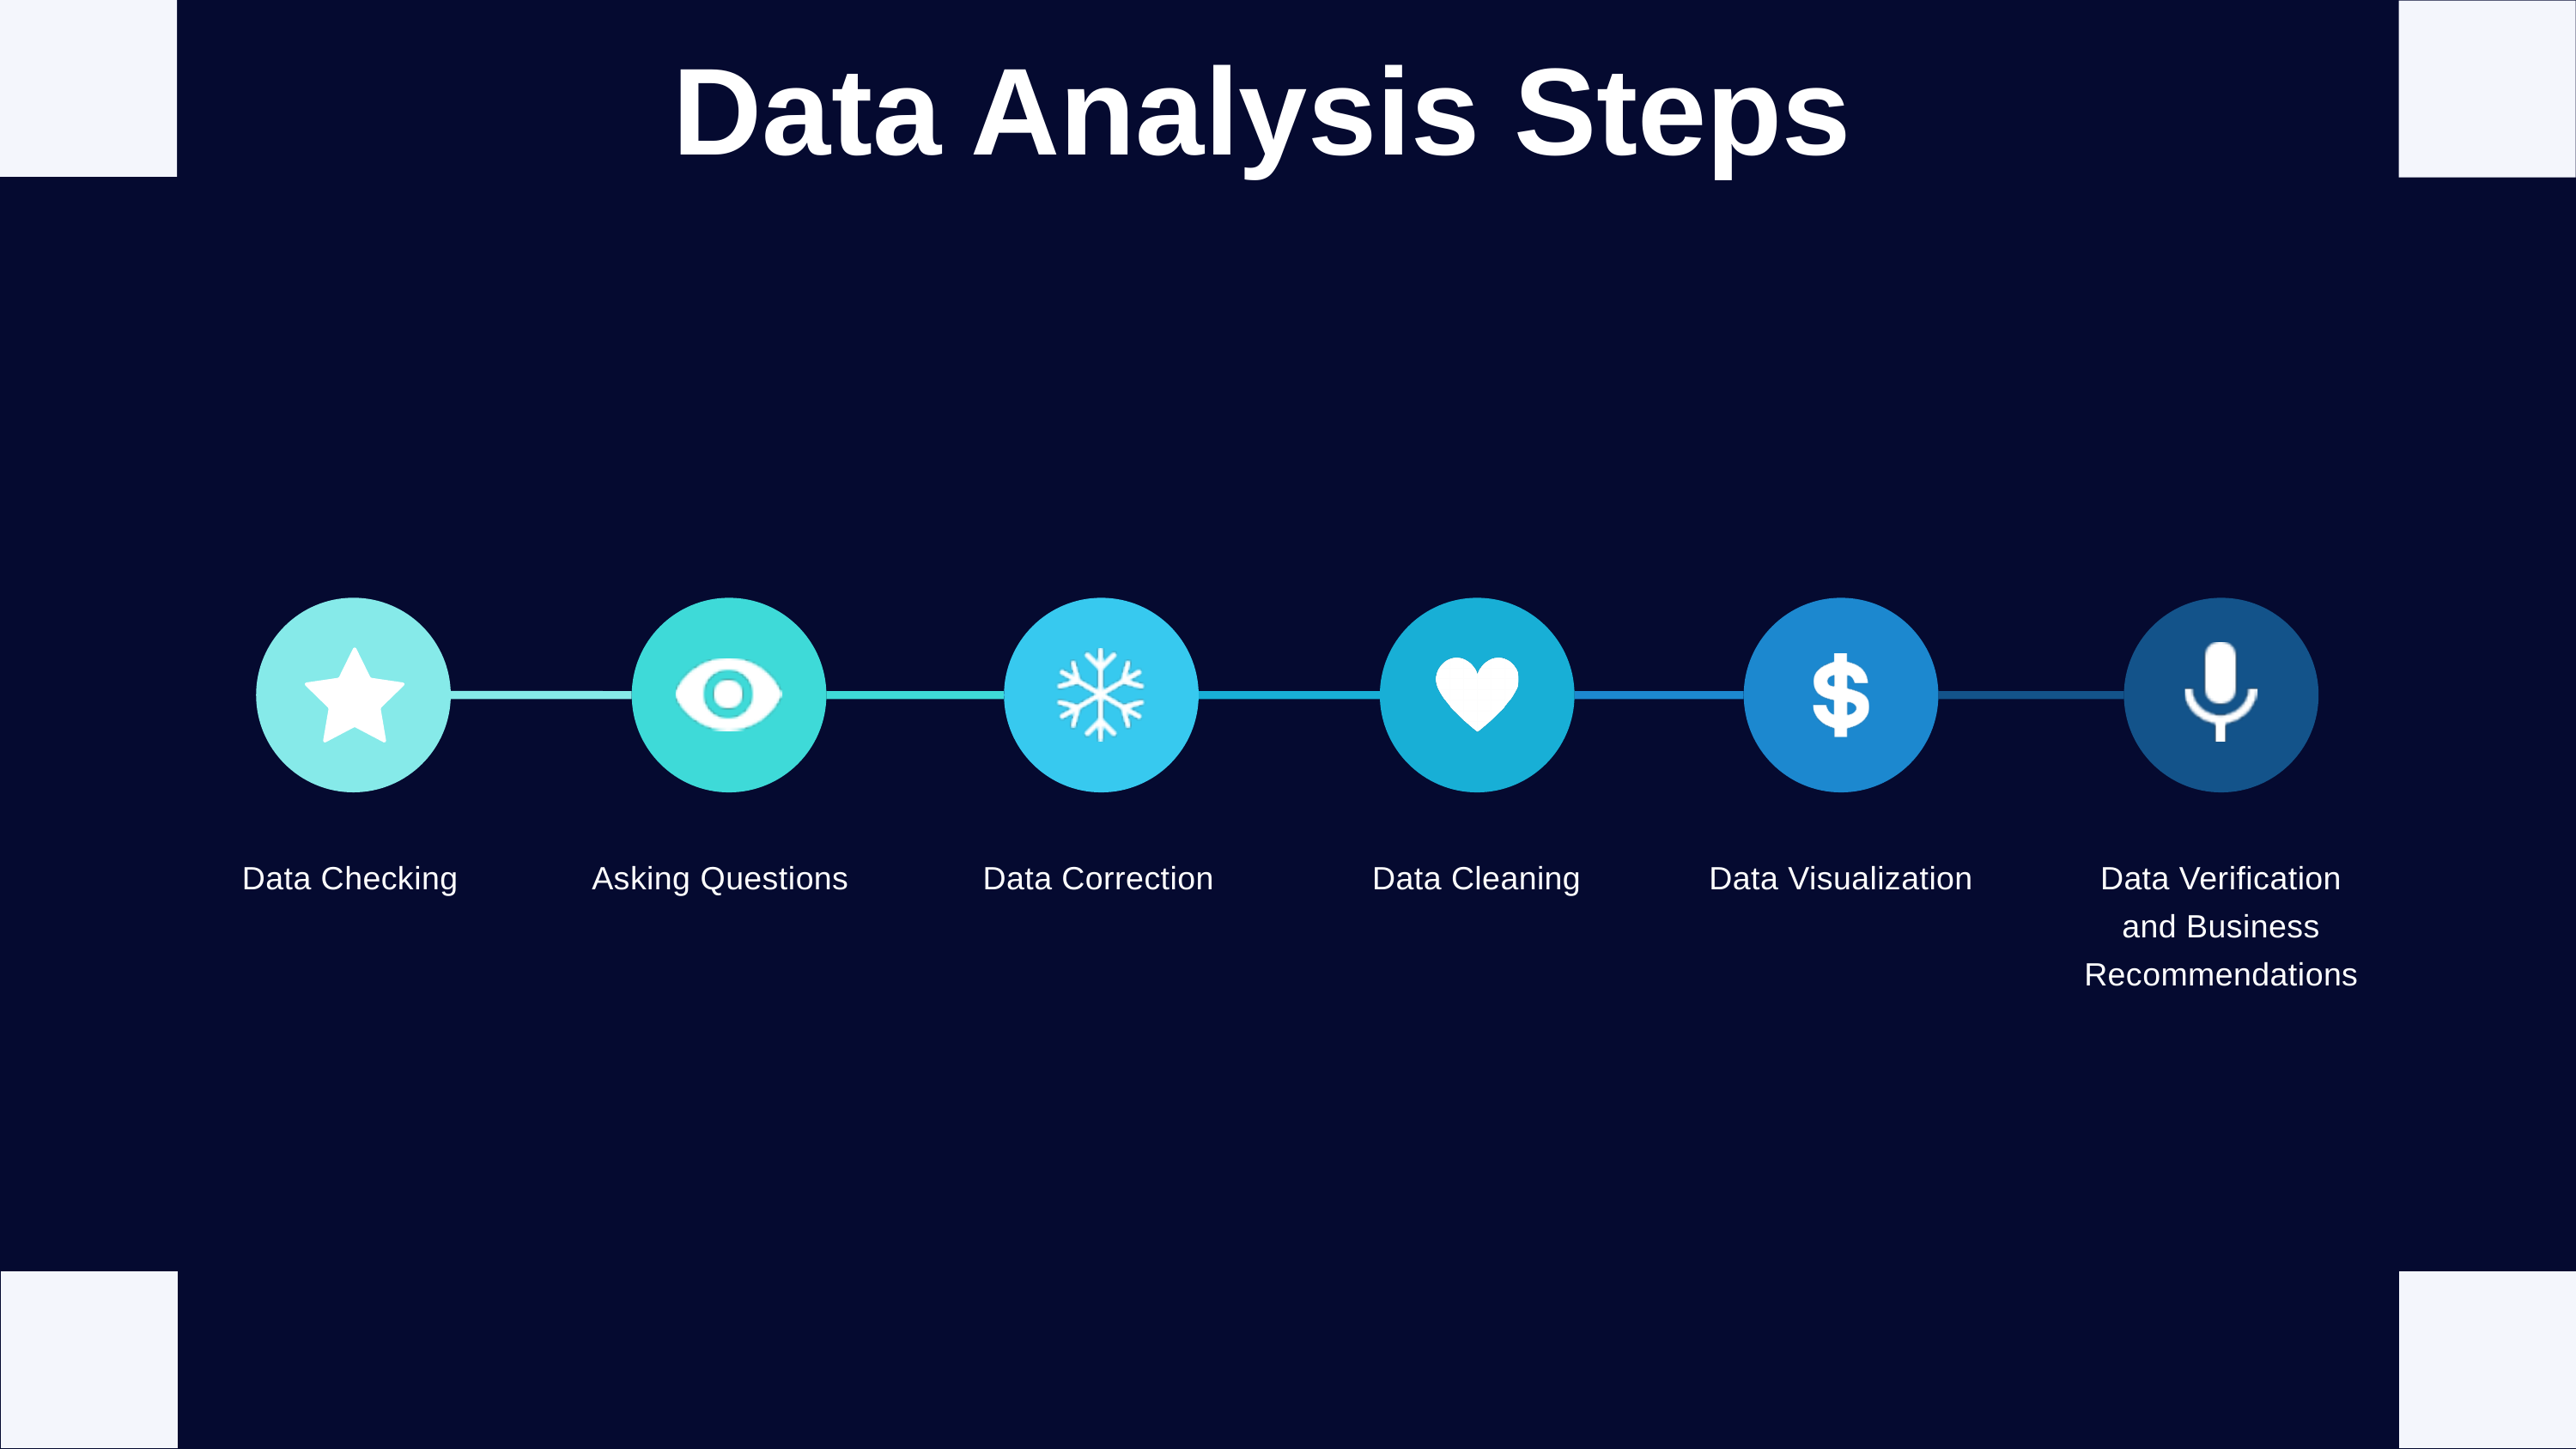

Data Analysis Steps

Data Checking
Asking Questions
Data Cleaning
Data Visualization
Data Correction
Data Verification and Business Recommendations